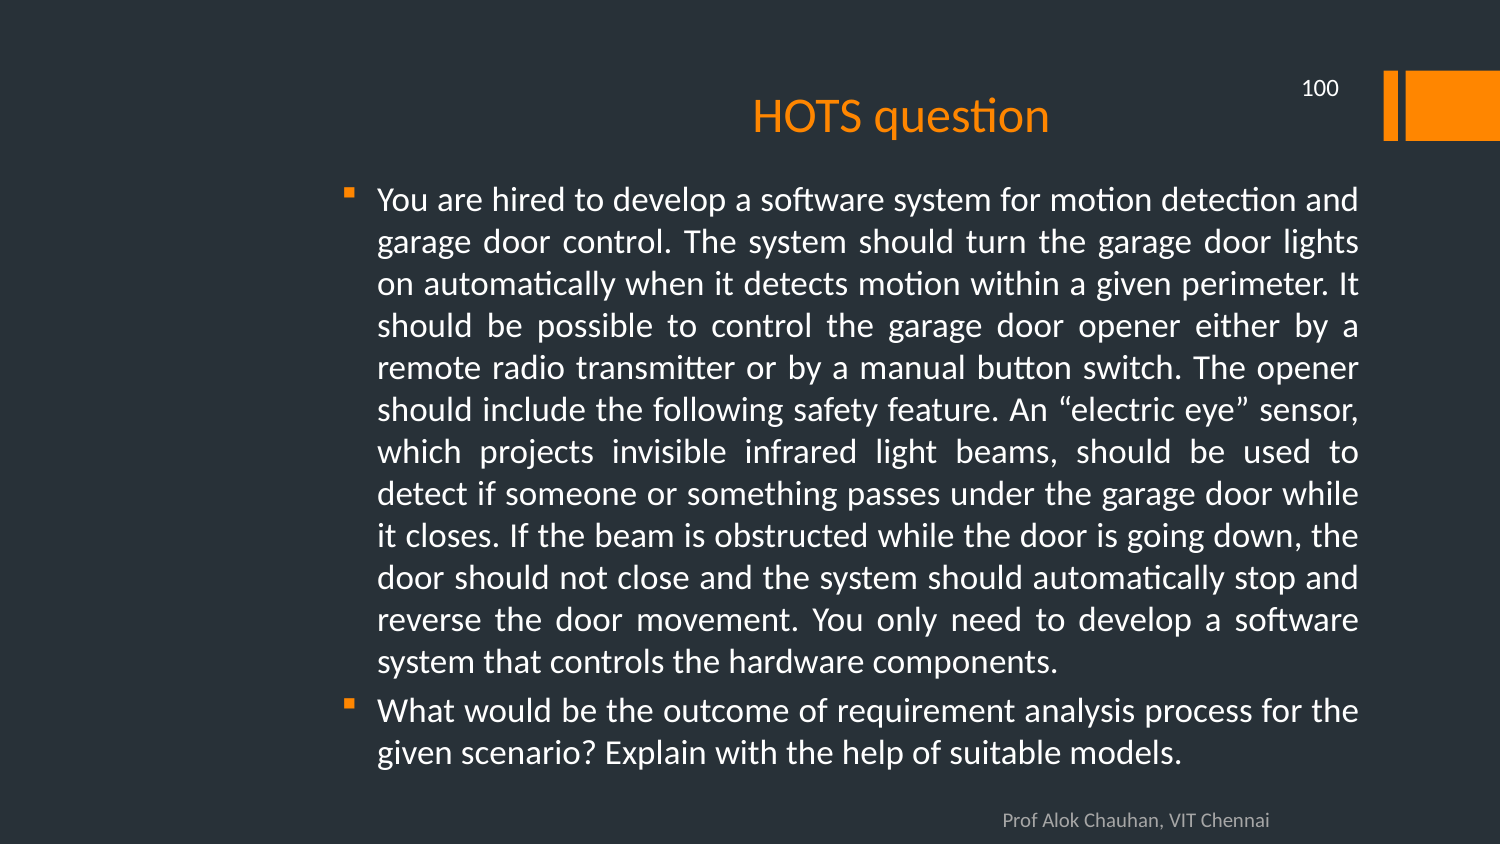

100
# HOTS question
You are hired to develop a software system for motion detection and garage door control. The system should turn the garage door lights on automatically when it detects motion within a given perimeter. It should be possible to control the garage door opener either by a remote radio transmitter or by a manual button switch. The opener should include the following safety feature. An “electric eye” sensor, which projects invisible infrared light beams, should be used to detect if someone or something passes under the garage door while it closes. If the beam is obstructed while the door is going down, the door should not close and the system should automatically stop and reverse the door movement. You only need to develop a software system that controls the hardware components.
What would be the outcome of requirement analysis process for the given scenario? Explain with the help of suitable models.

Prof Alok Chauhan, VIT Chennai